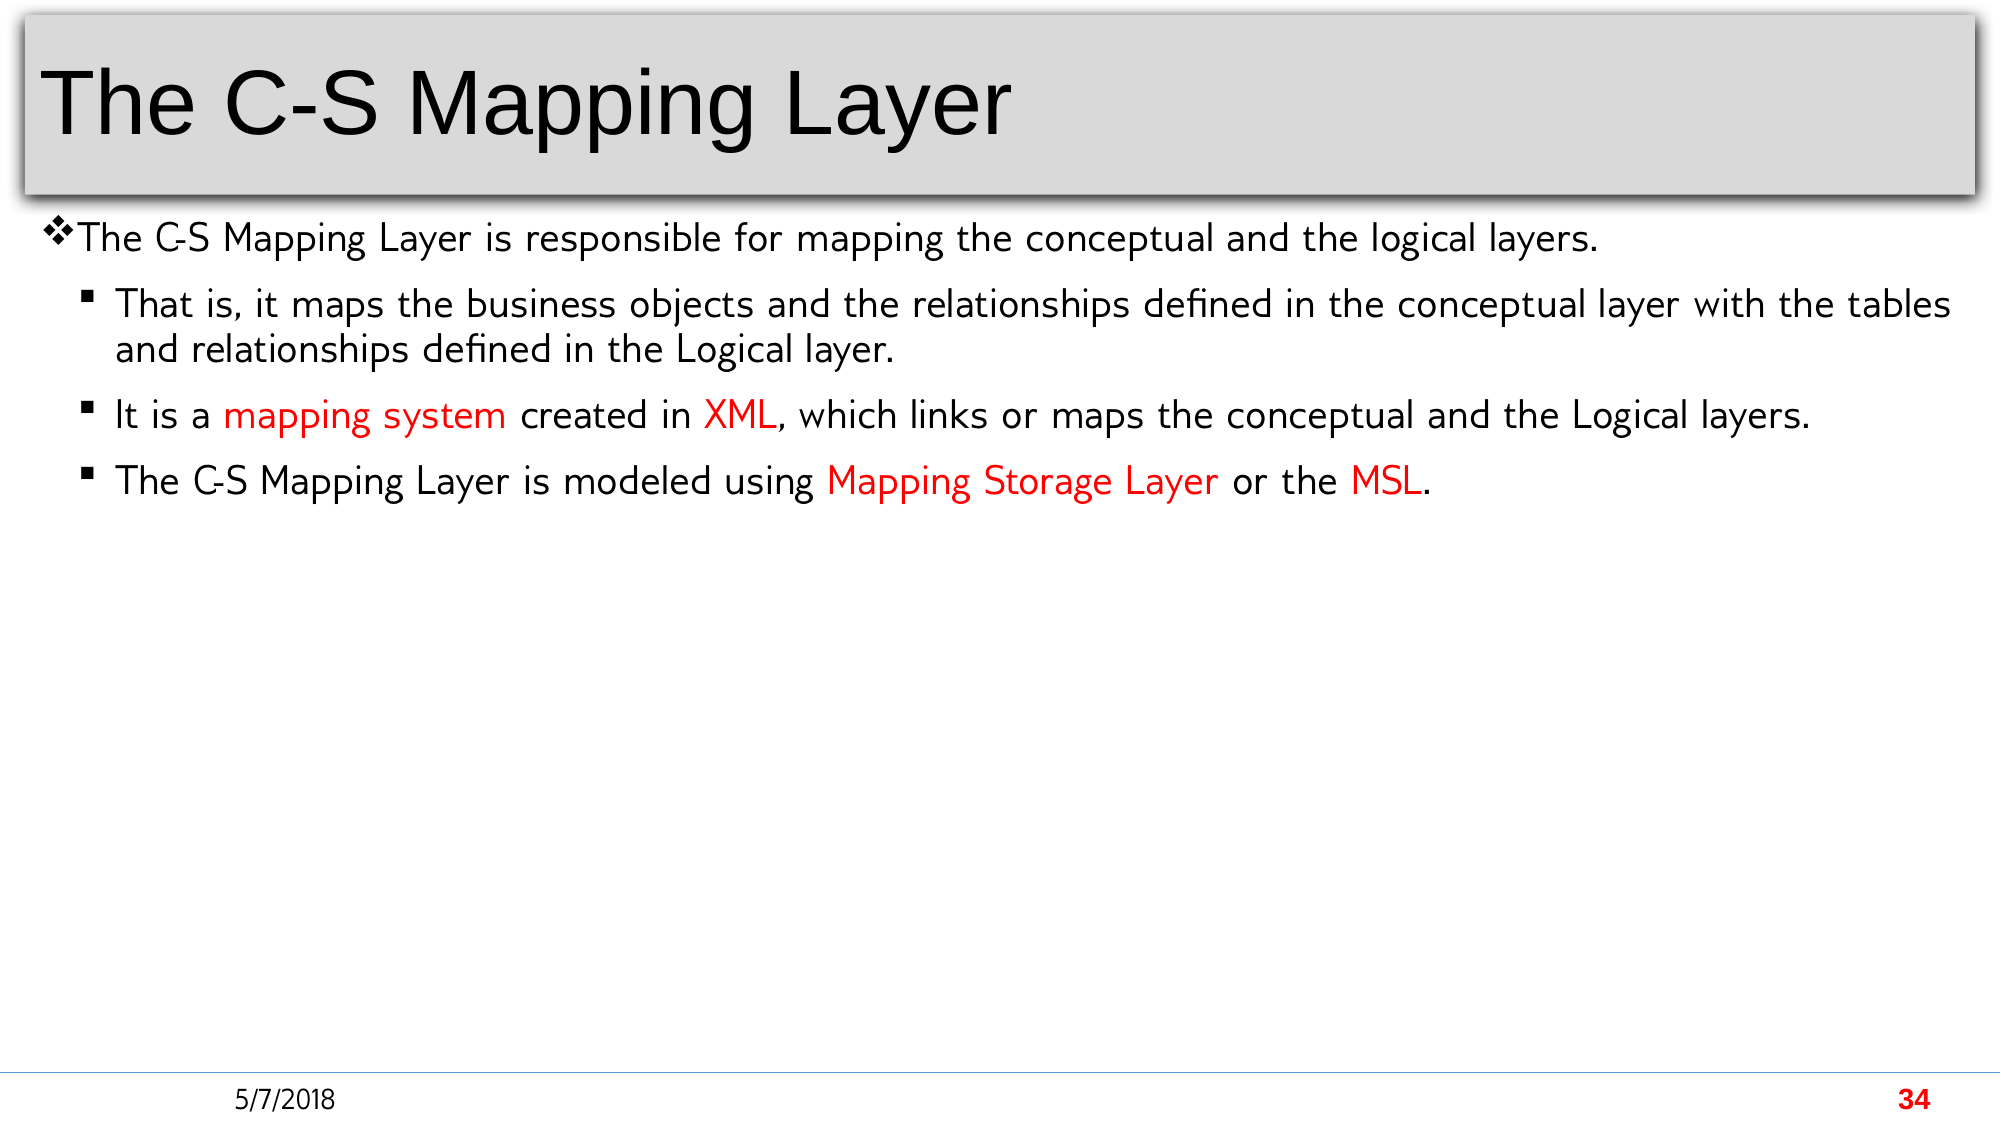

# The C-S Mapping Layer
The C-S Mapping Layer is responsible for mapping the conceptual and the logical layers.
That is, it maps the business objects and the relationships defined in the conceptual layer with the tables and relationships defined in the Logical layer.
It is a mapping system created in XML, which links or maps the conceptual and the Logical layers.
The C-S Mapping Layer is modeled using Mapping Storage Layer or the MSL.
5/7/2018
34